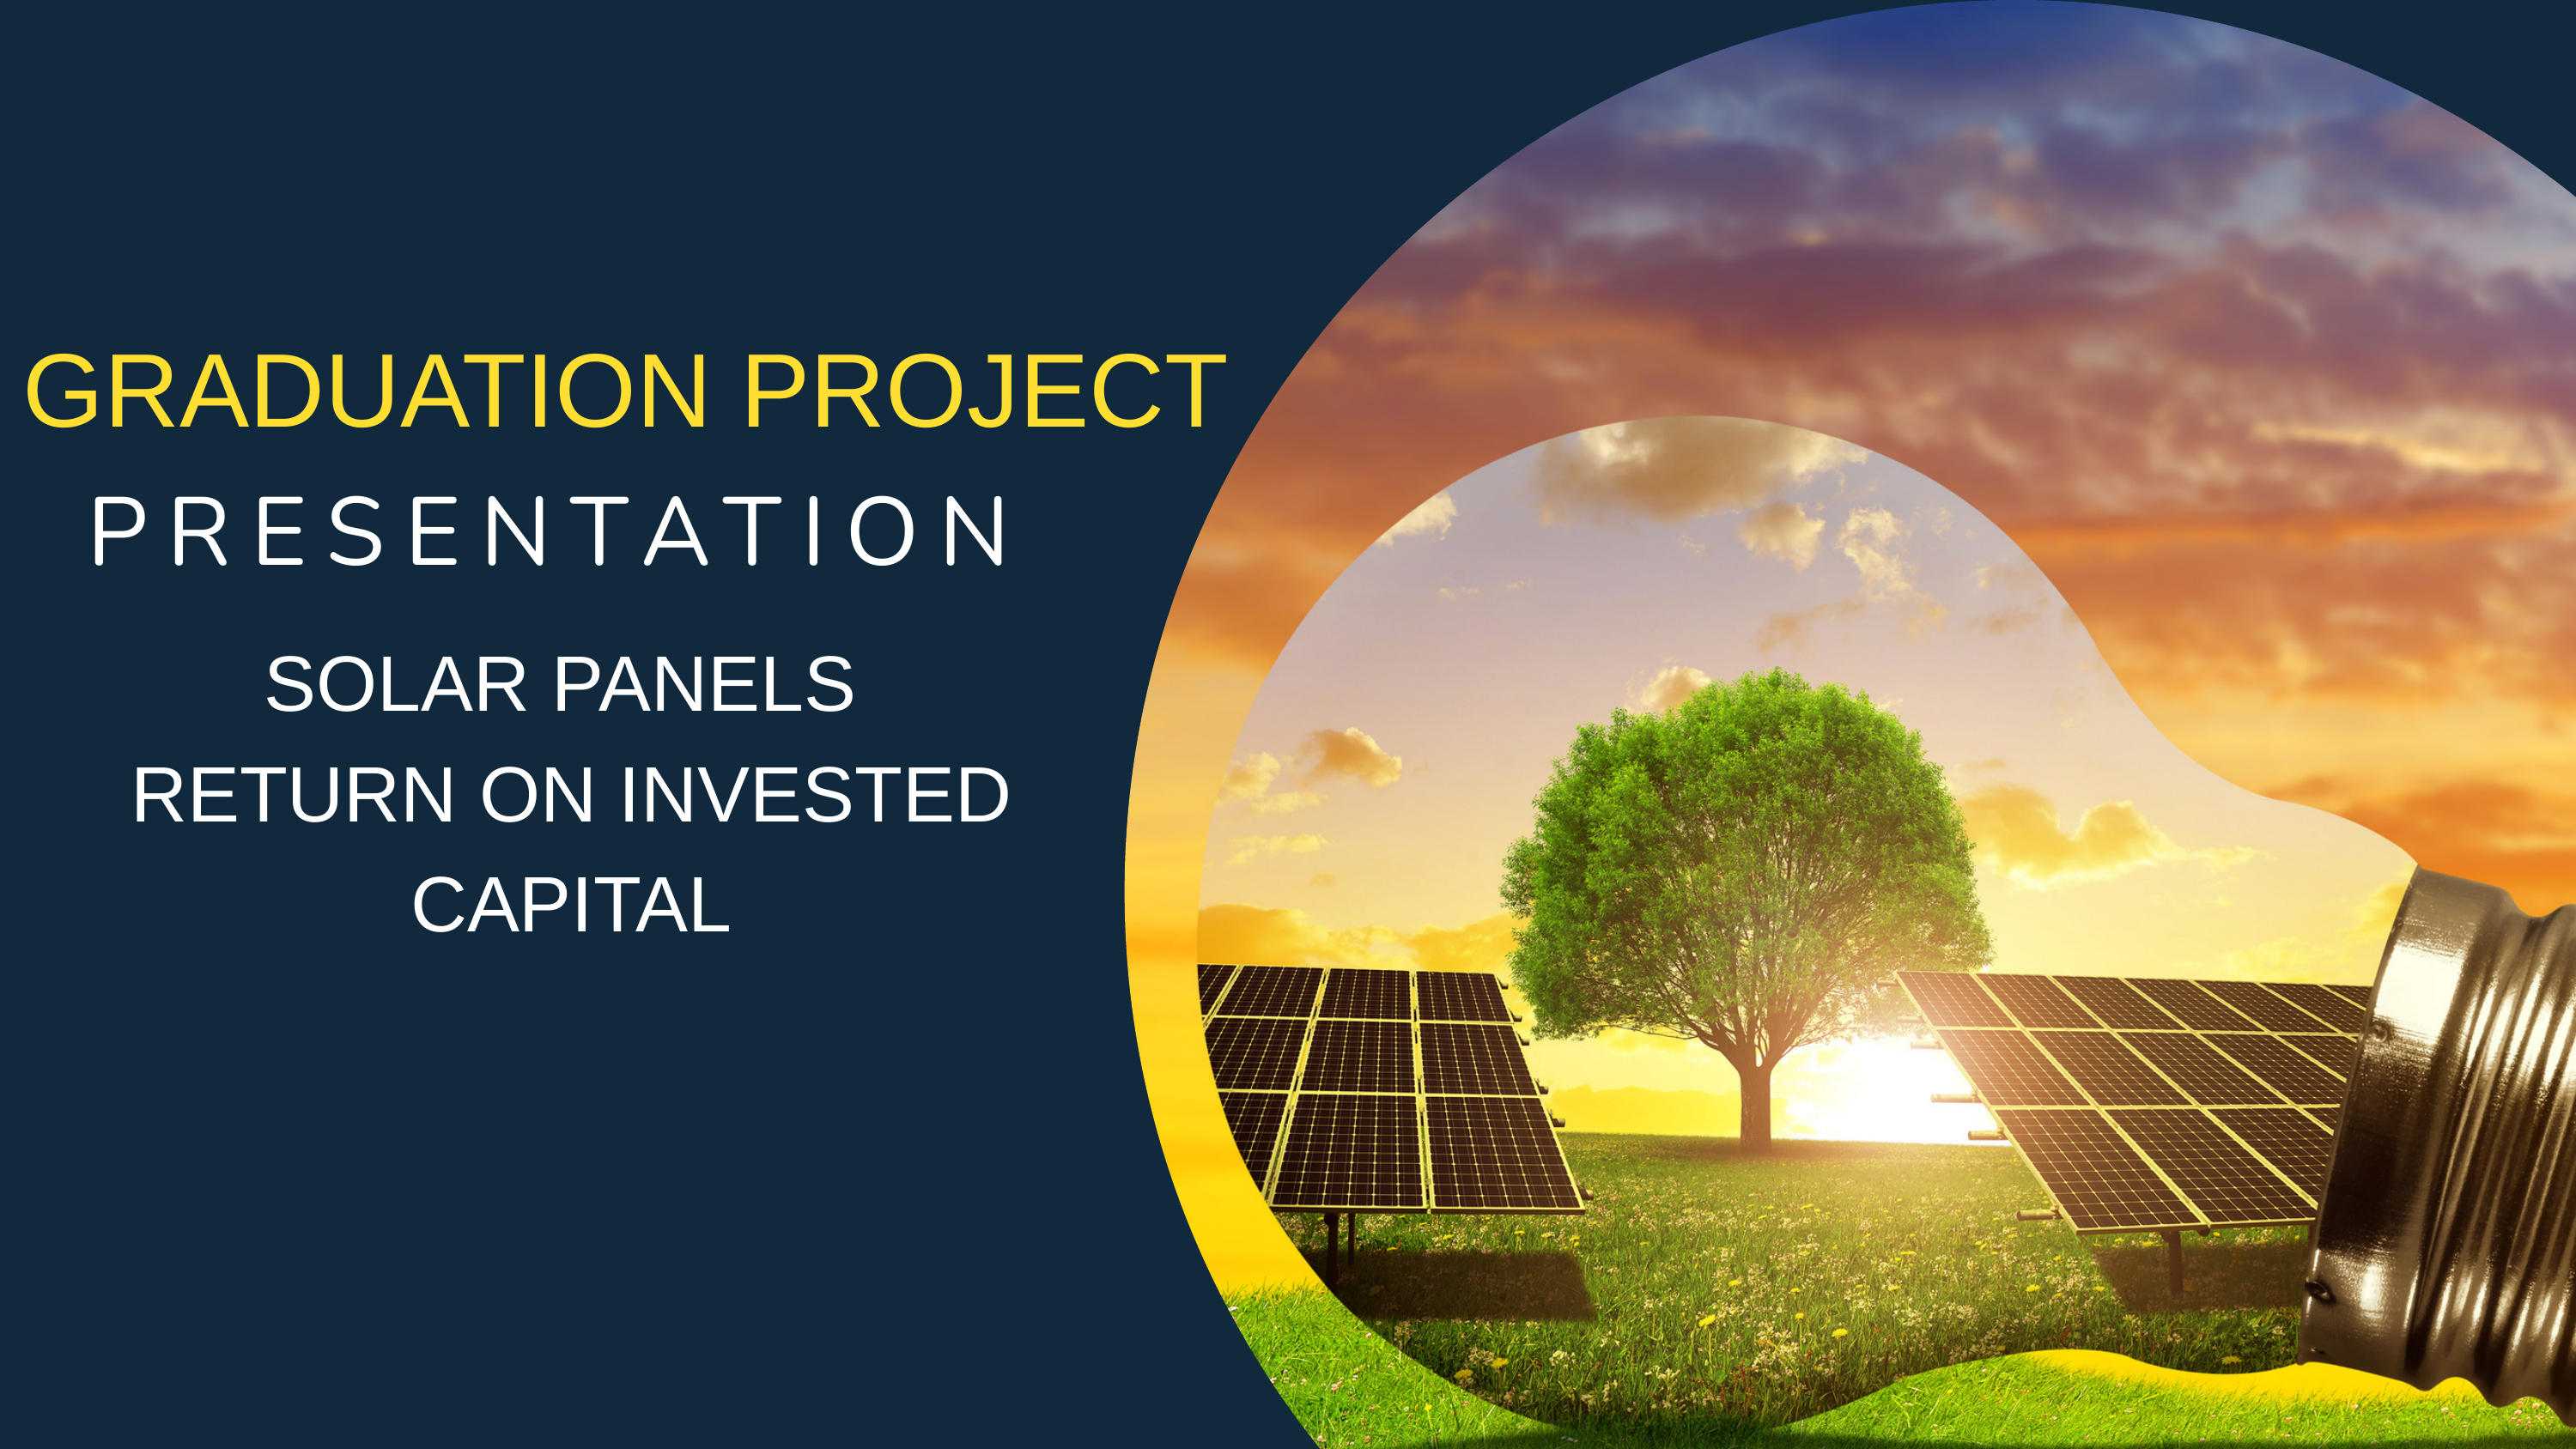

GRADUATION PROJECT
PRESENTATION
SOLAR PANELS
RETURN ON INVESTED CAPITAL